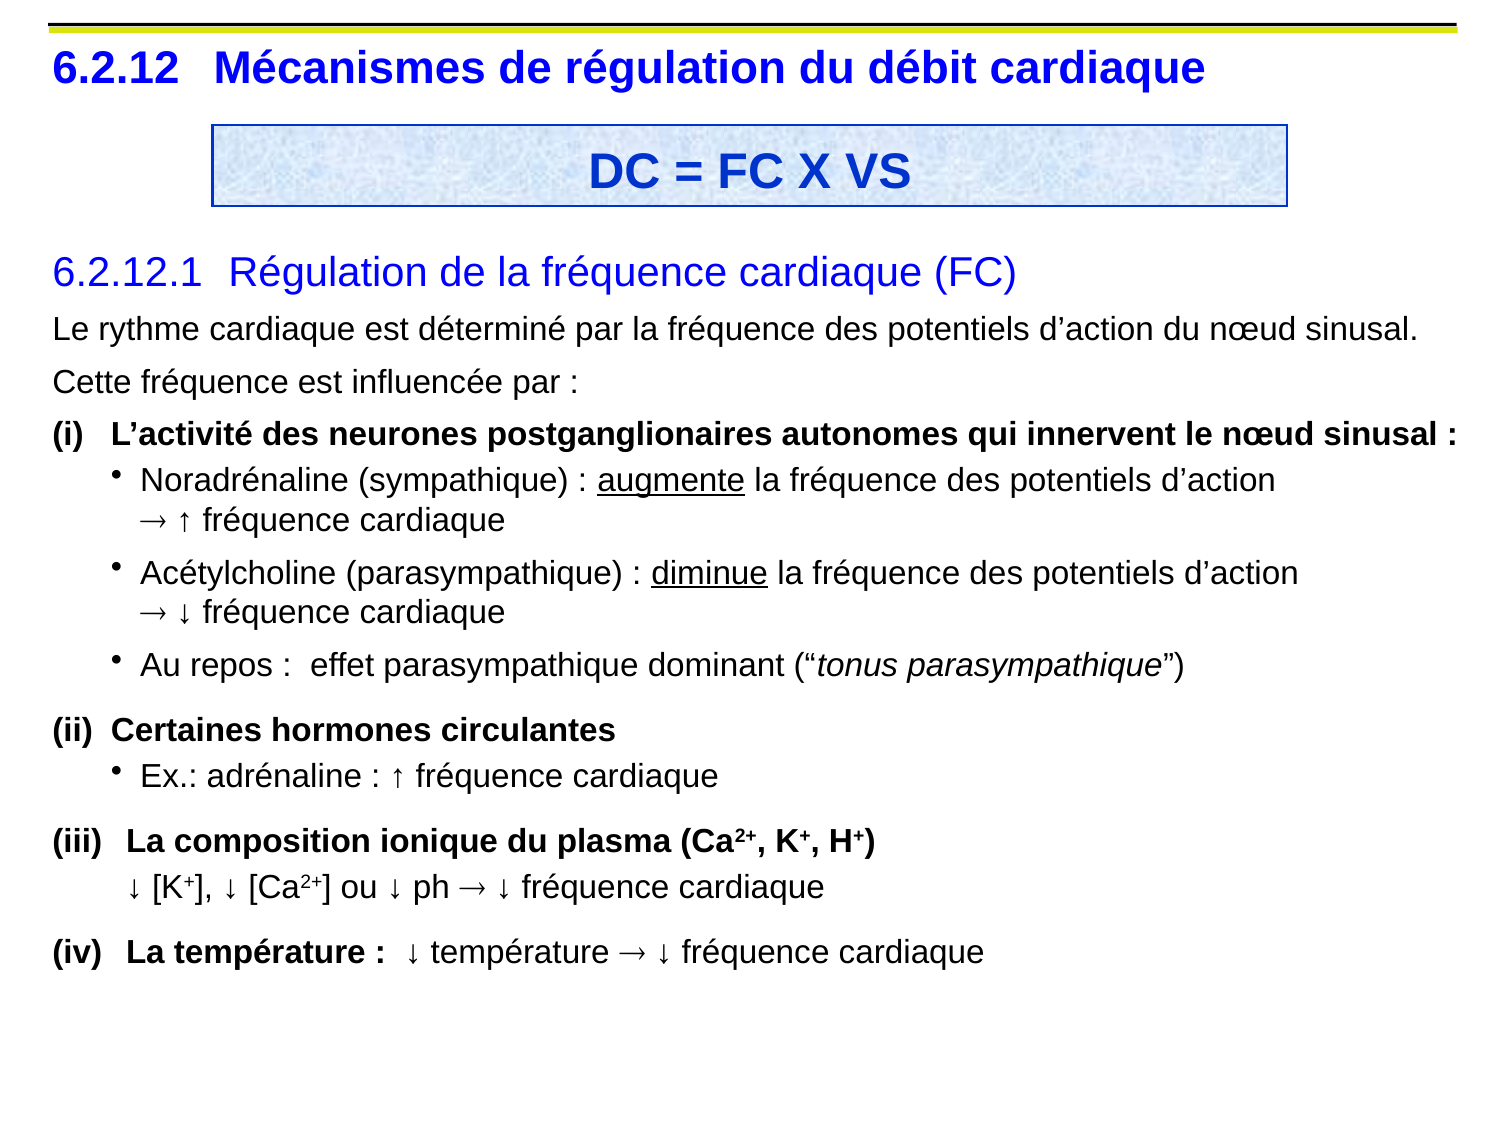

6.2.12	Mécanismes de régulation du débit cardiaque
DC = FC X VS
6.2.12.1	Régulation de la fréquence cardiaque (FC)
Le rythme cardiaque est déterminé par la fréquence des potentiels d’action du nœud sinusal.
Cette fréquence est influencée par :
L’activité des neurones postganglionaires autonomes qui innervent le nœud sinusal :
Noradrénaline (sympathique) : augmente la fréquence des potentiels d’action
→ ↑ fréquence cardiaque
Acétylcholine (parasympathique) : diminue la fréquence des potentiels d’action
→ ↓ fréquence cardiaque
Au repos :  effet parasympathique dominant (“tonus parasympathique”)
Certaines hormones circulantes
Ex.: adrénaline : ↑ fréquence cardiaque
La composition ionique du plasma (Ca2+, K+, H+)
↓ [K+], ↓ [Ca2+] ou ↓ ph → ↓ fréquence cardiaque
La température :  ↓ température → ↓ fréquence cardiaque